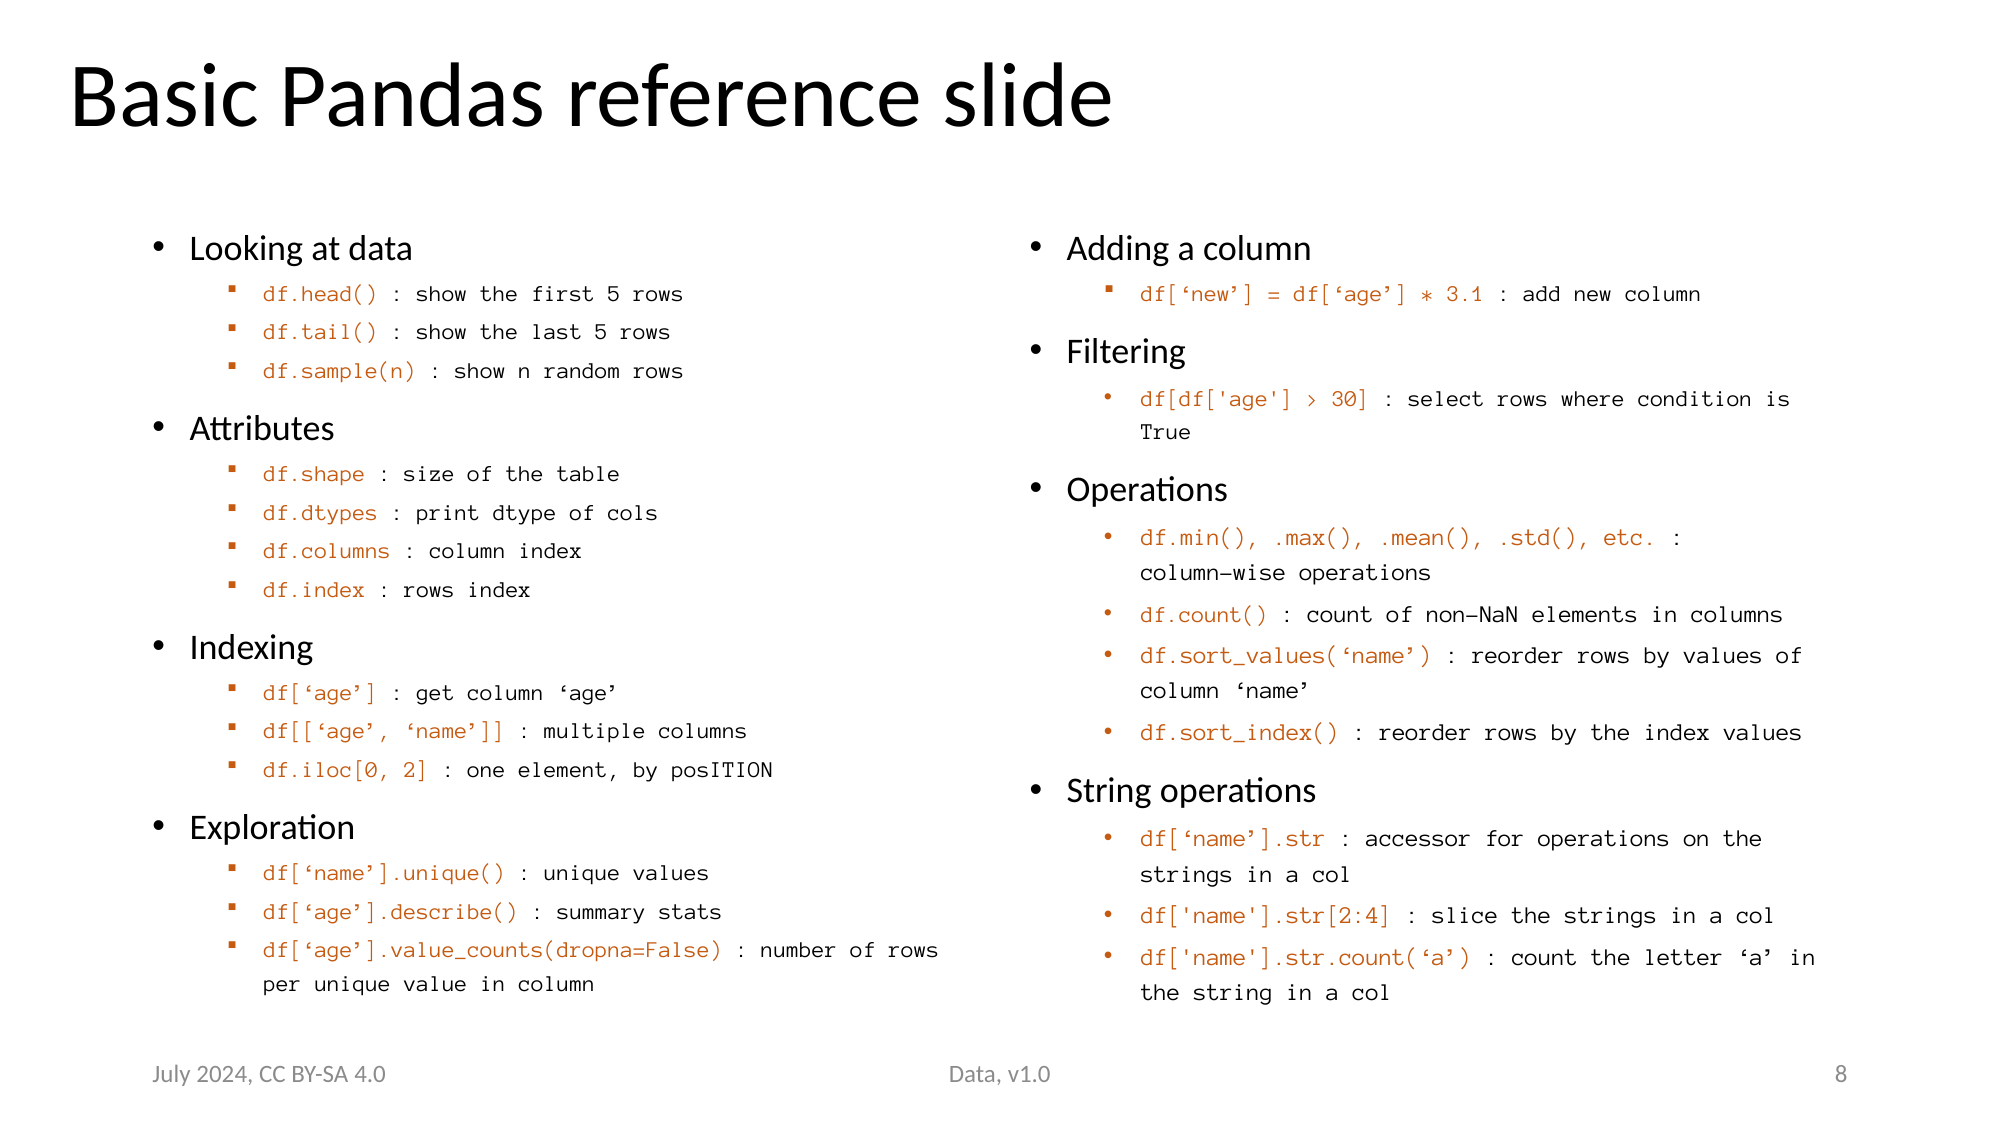

# Basic Pandas reference slide
Looking at data
df.head() : show the first 5 rows
df.tail() : show the last 5 rows
df.sample(n) : show n random rows
Attributes
df.shape : size of the table
df.dtypes : print dtype of cols
df.columns : column index
df.index : rows index
Indexing
df[‘age’] : get column ‘age’
df[[‘age’, ‘name’]] : multiple columns
df.iloc[0, 2] : one element, by posITION
Exploration
df[‘name’].unique() : unique values
df[‘age’].describe() : summary stats
df[‘age’].value_counts(dropna=False) : number of rows per unique value in column

Adding a column
df[‘new’] = df[‘age’] * 3.1 : add new column
Filtering
df[df['age'] > 30] : select rows where condition is True
Operations
df.min(), .max(), .mean(), .std(), etc. :
column-wise operations
df.count() : count of non-NaN elements in columns
df.sort_values(‘name’) : reorder rows by values of column ‘name’
df.sort_index() : reorder rows by the index values
String operations
df[‘name’].str : accessor for operations on the strings in a col
df['name'].str[2:4] : slice the strings in a col
df['name'].str.count(‘a’) : count the letter ‘a’ in the string in a col
July 2024, CC BY-SA 4.0
Data, v1.0
8